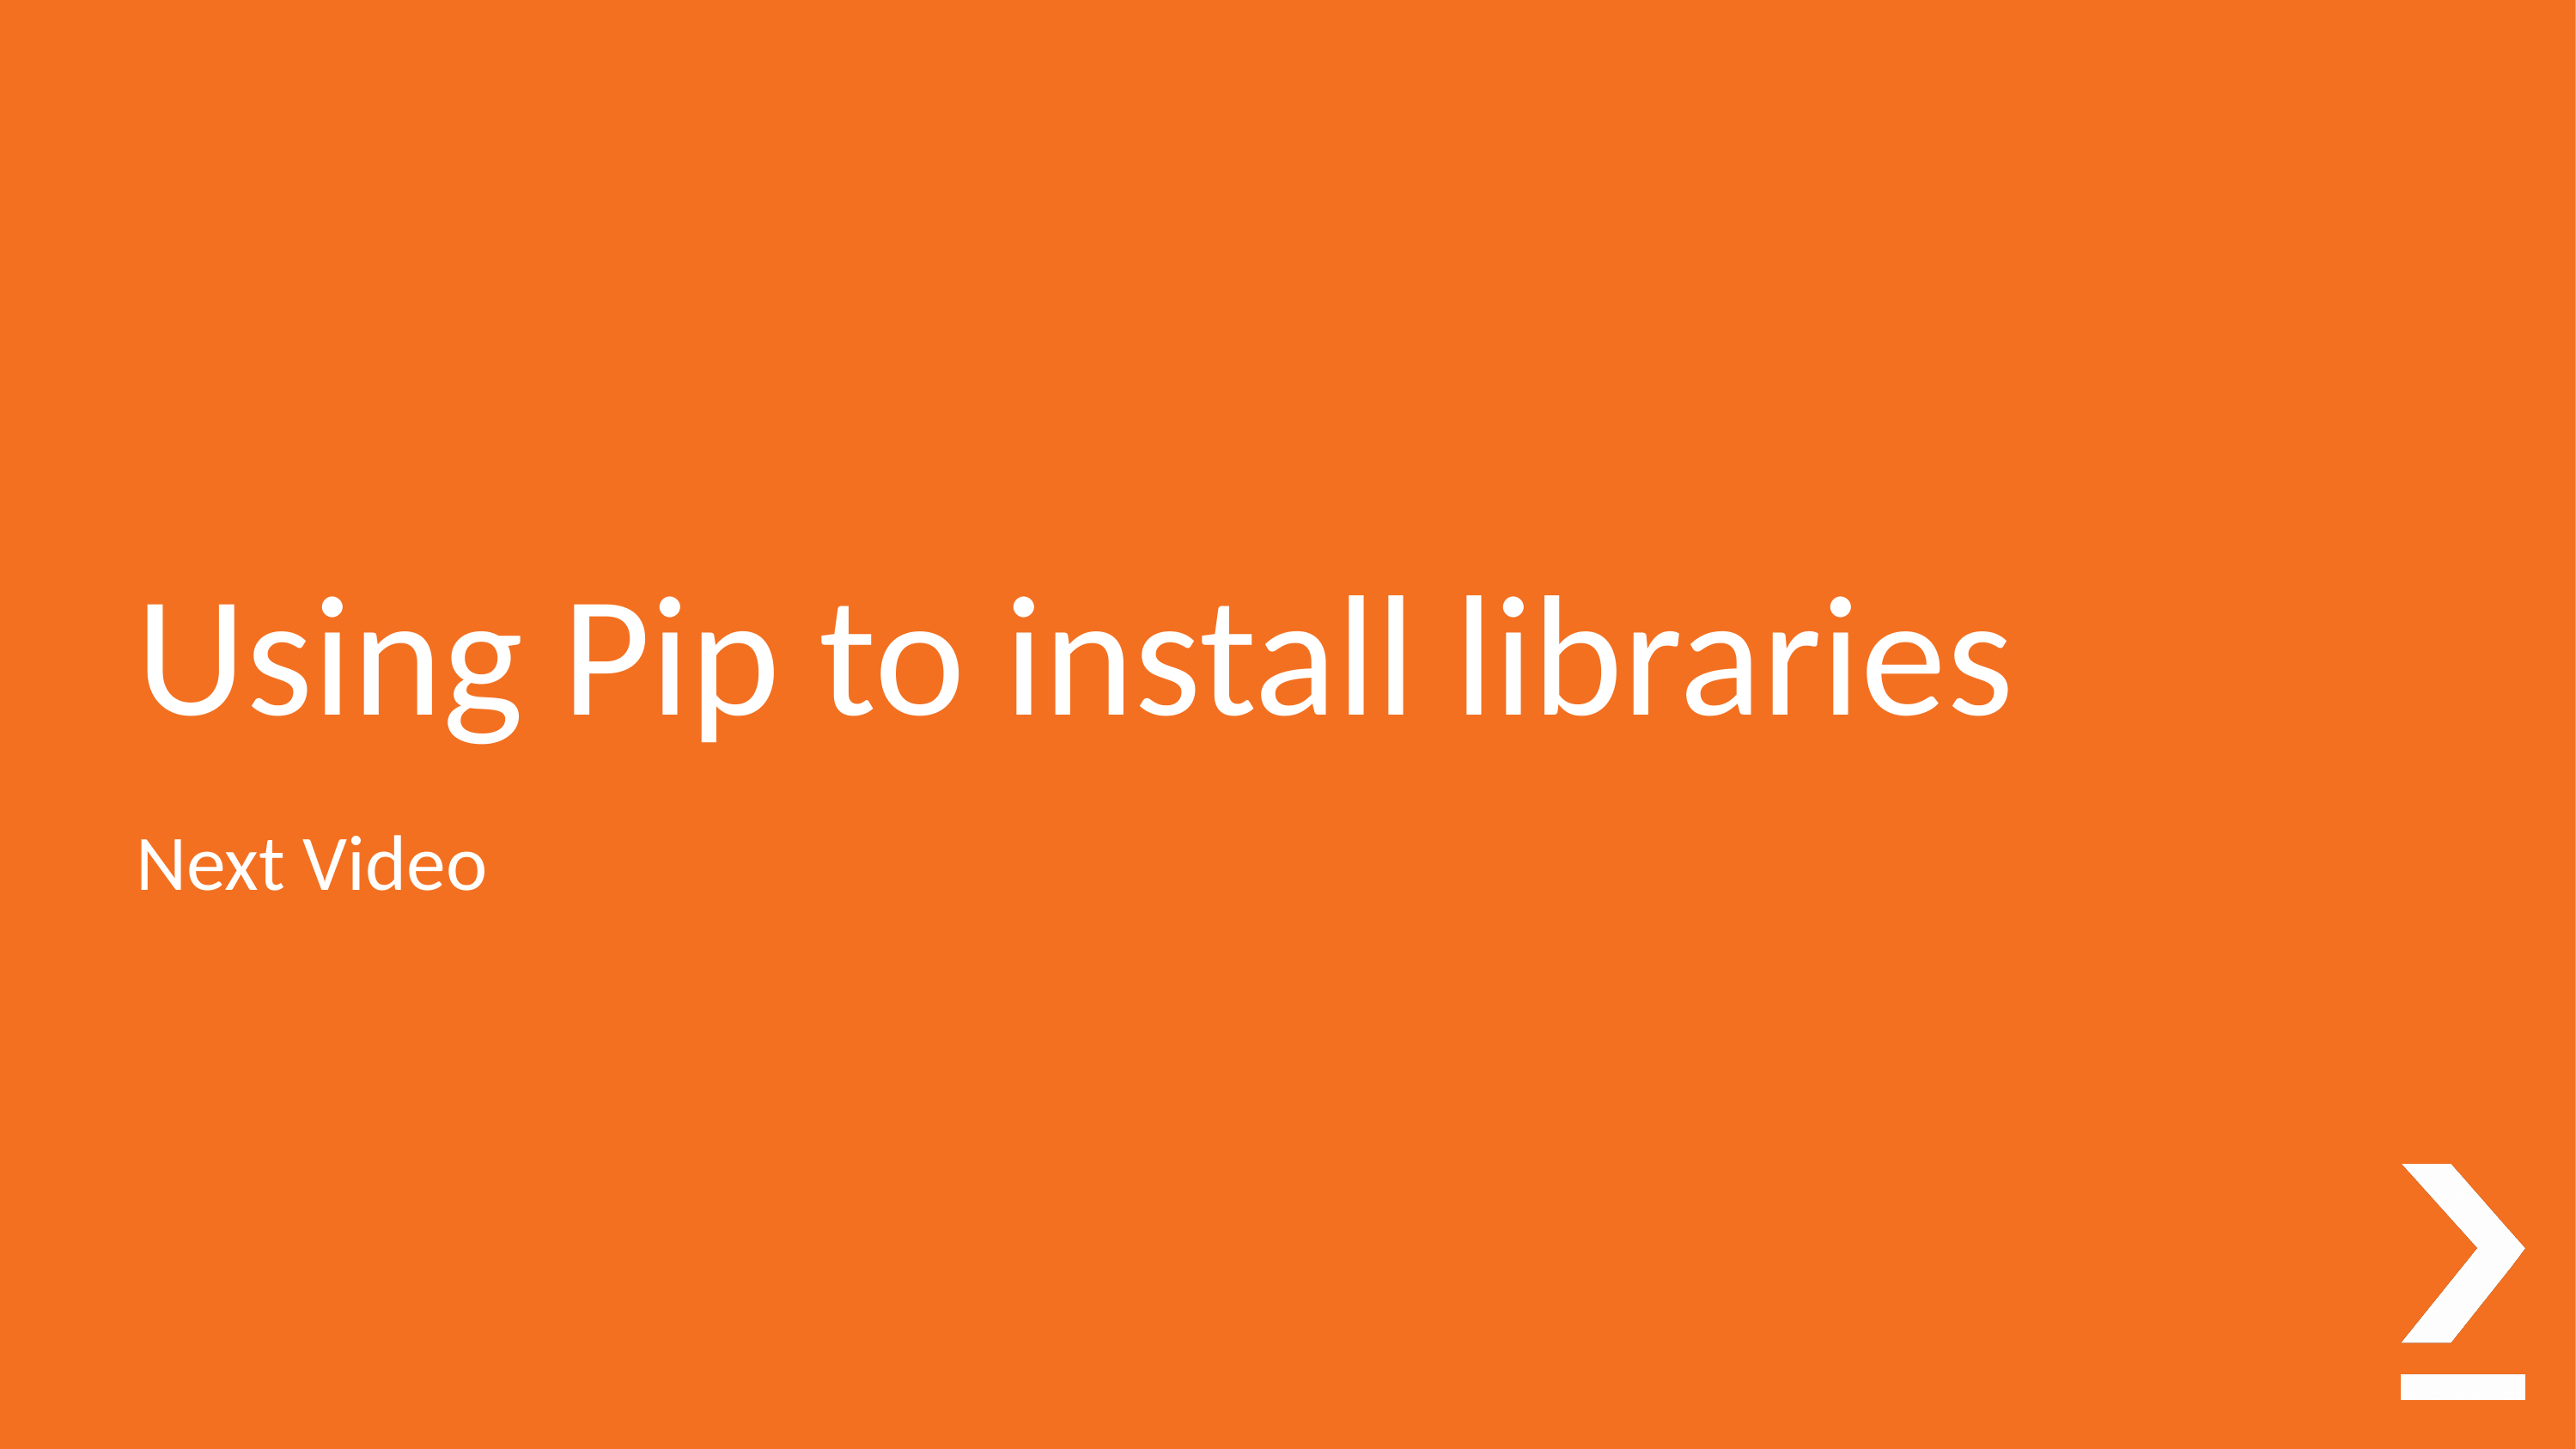

# Using Pip to install libraries
Next Video